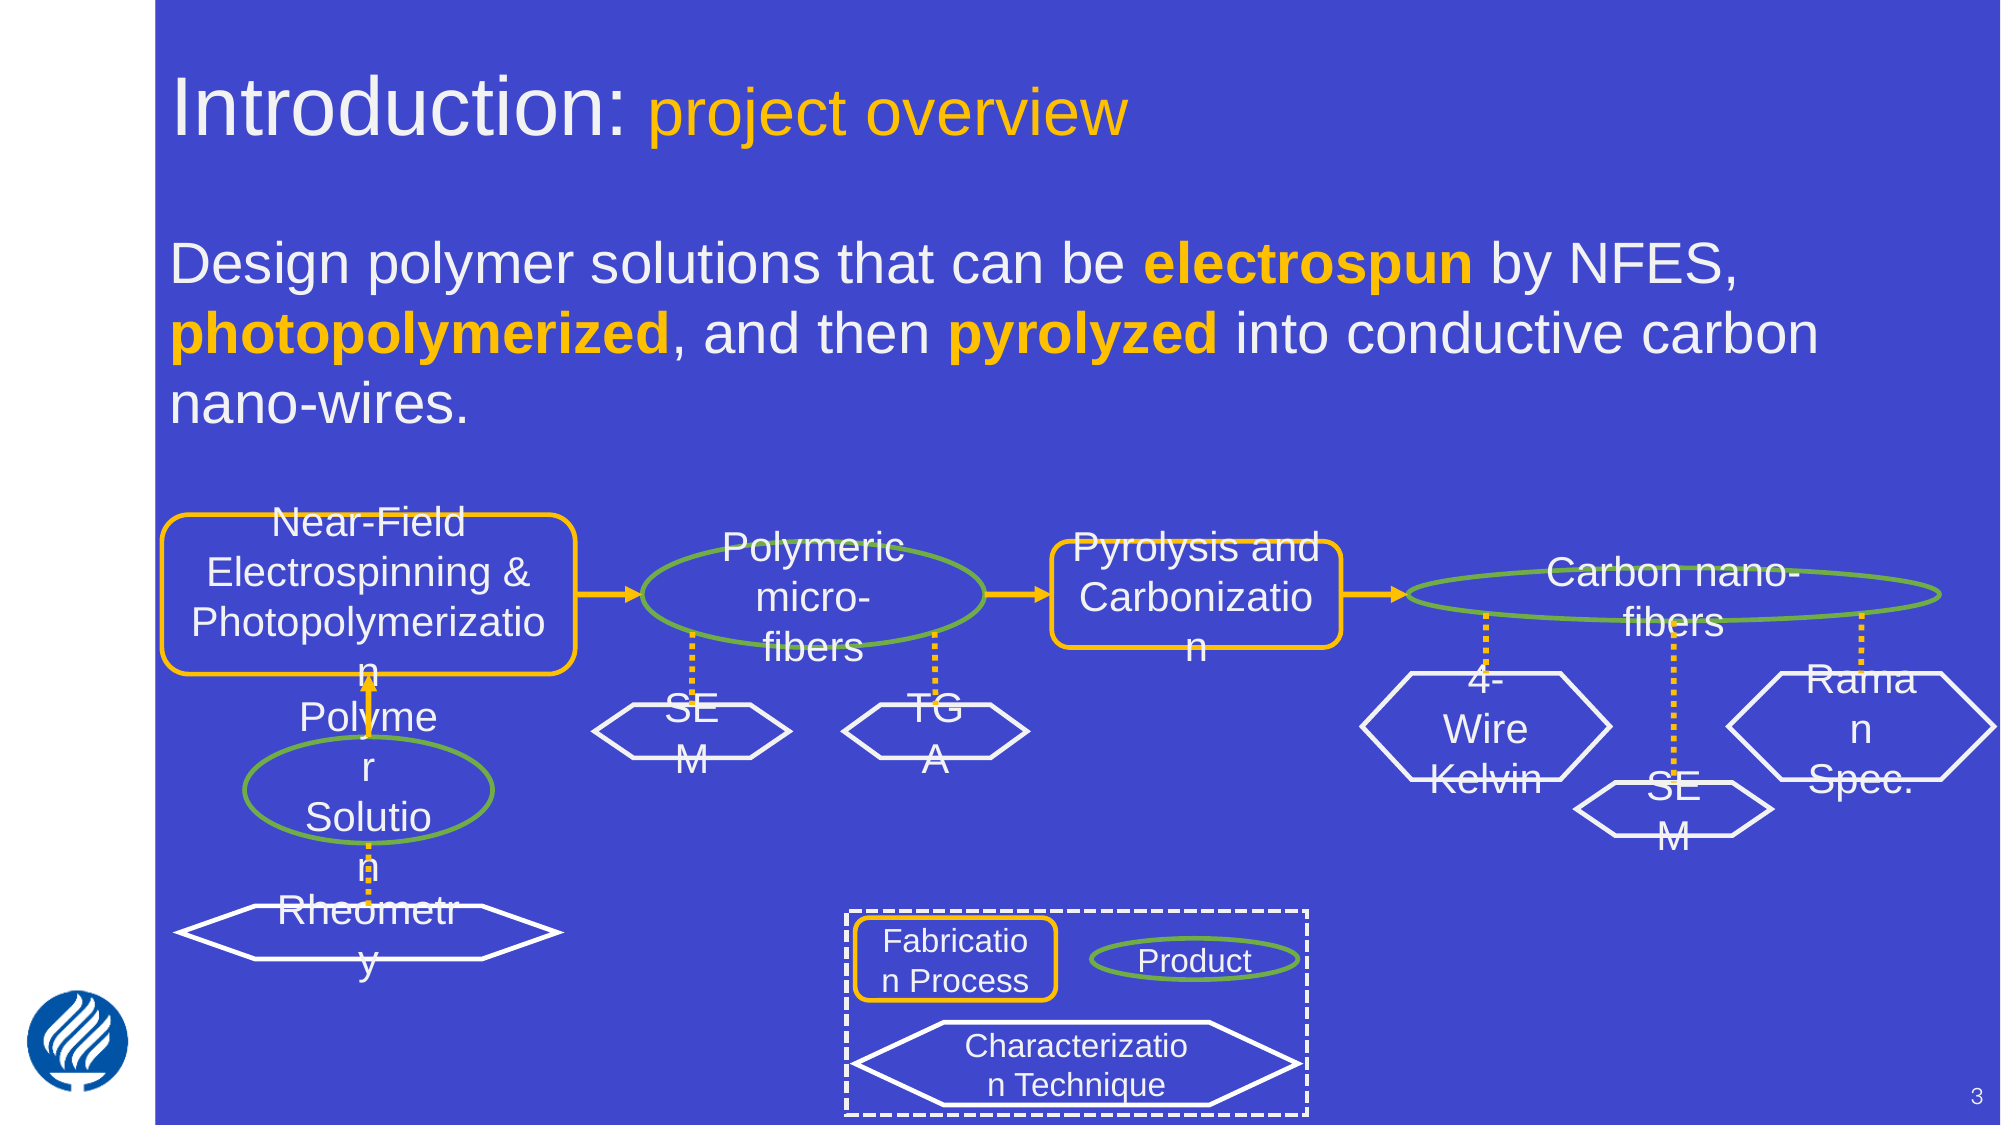

# Introduction: project overview
Design polymer solutions that can be electrospun by NFES, photopolymerized, and then pyrolyzed into conductive carbon nano-wires.
Near-Field Electrospinning & Photopolymerization
Polymeric micro-fibers
Pyrolysis and Carbonization
Carbon nano-fibers
4-Wire Kelvin
Raman Spec.
SEM
TGA
Polymer Solution
SEM
Rheometry

Fabrication Process
Product
Characterization Technique
3